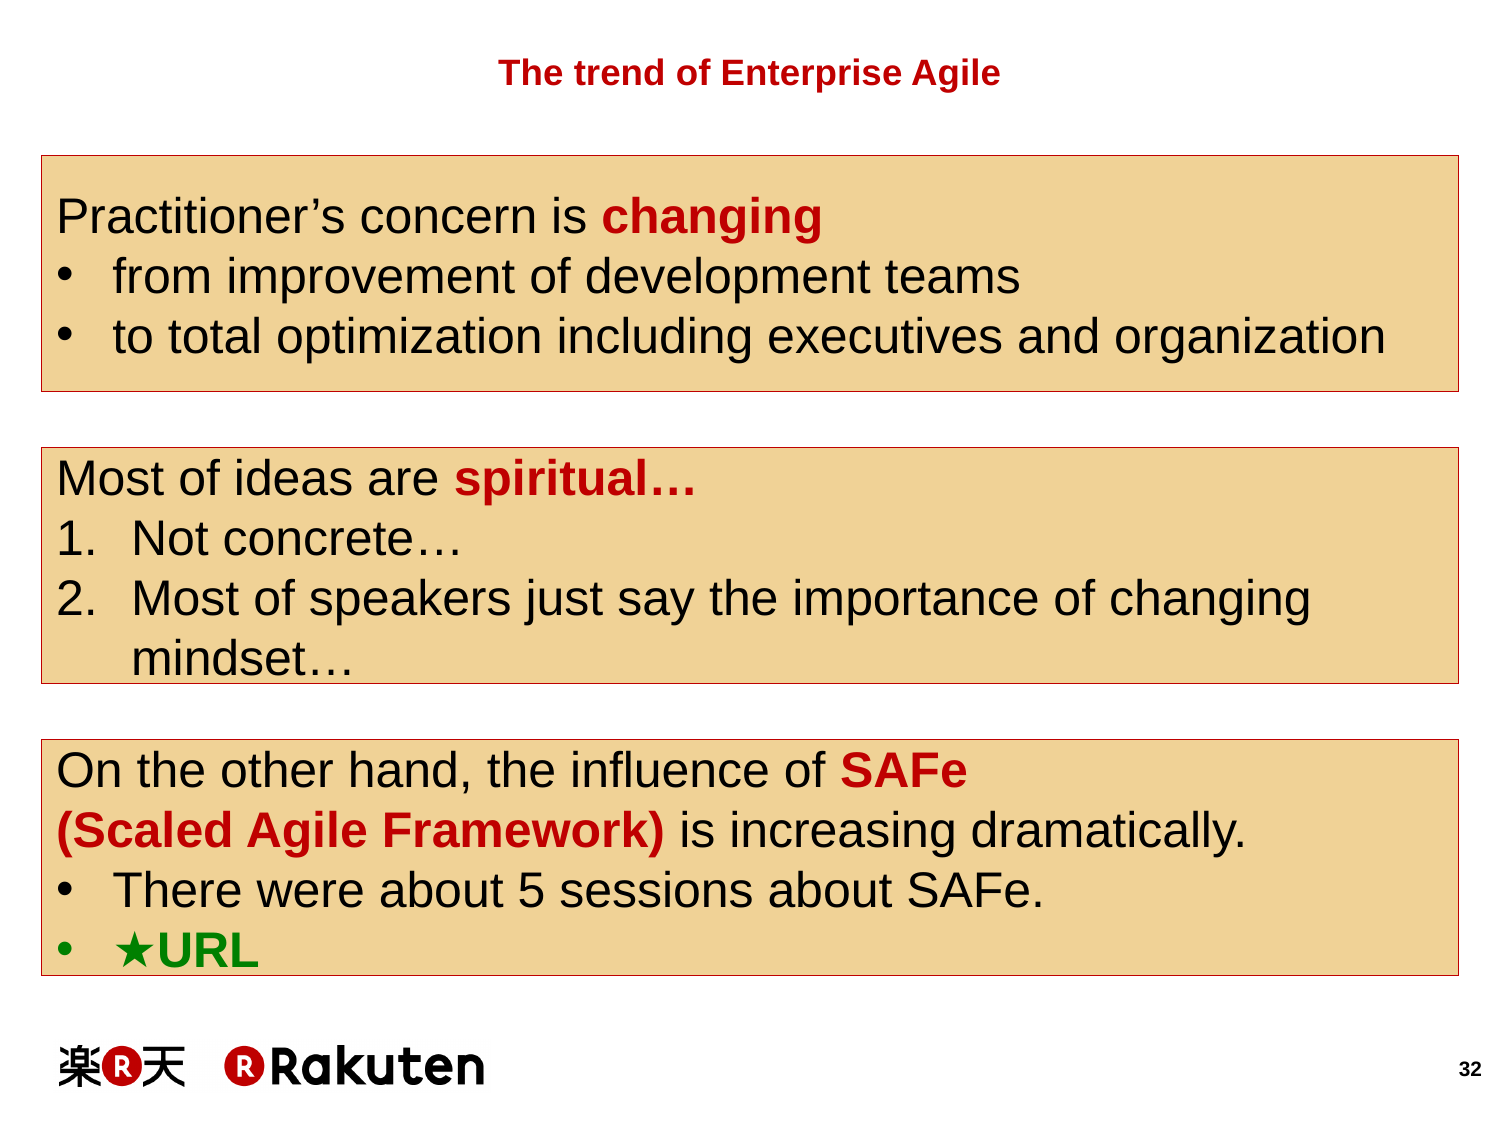

# The trend of Enterprise Agile
Practitioner’s concern is changing
from improvement of development teams
to total optimization including executives and organization
Most of ideas are spiritual…
Not concrete…
Most of speakers just say the importance of changing mindset…
On the other hand, the influence of SAFe
(Scaled Agile Framework) is increasing dramatically.
There were about 5 sessions about SAFe.
★URL